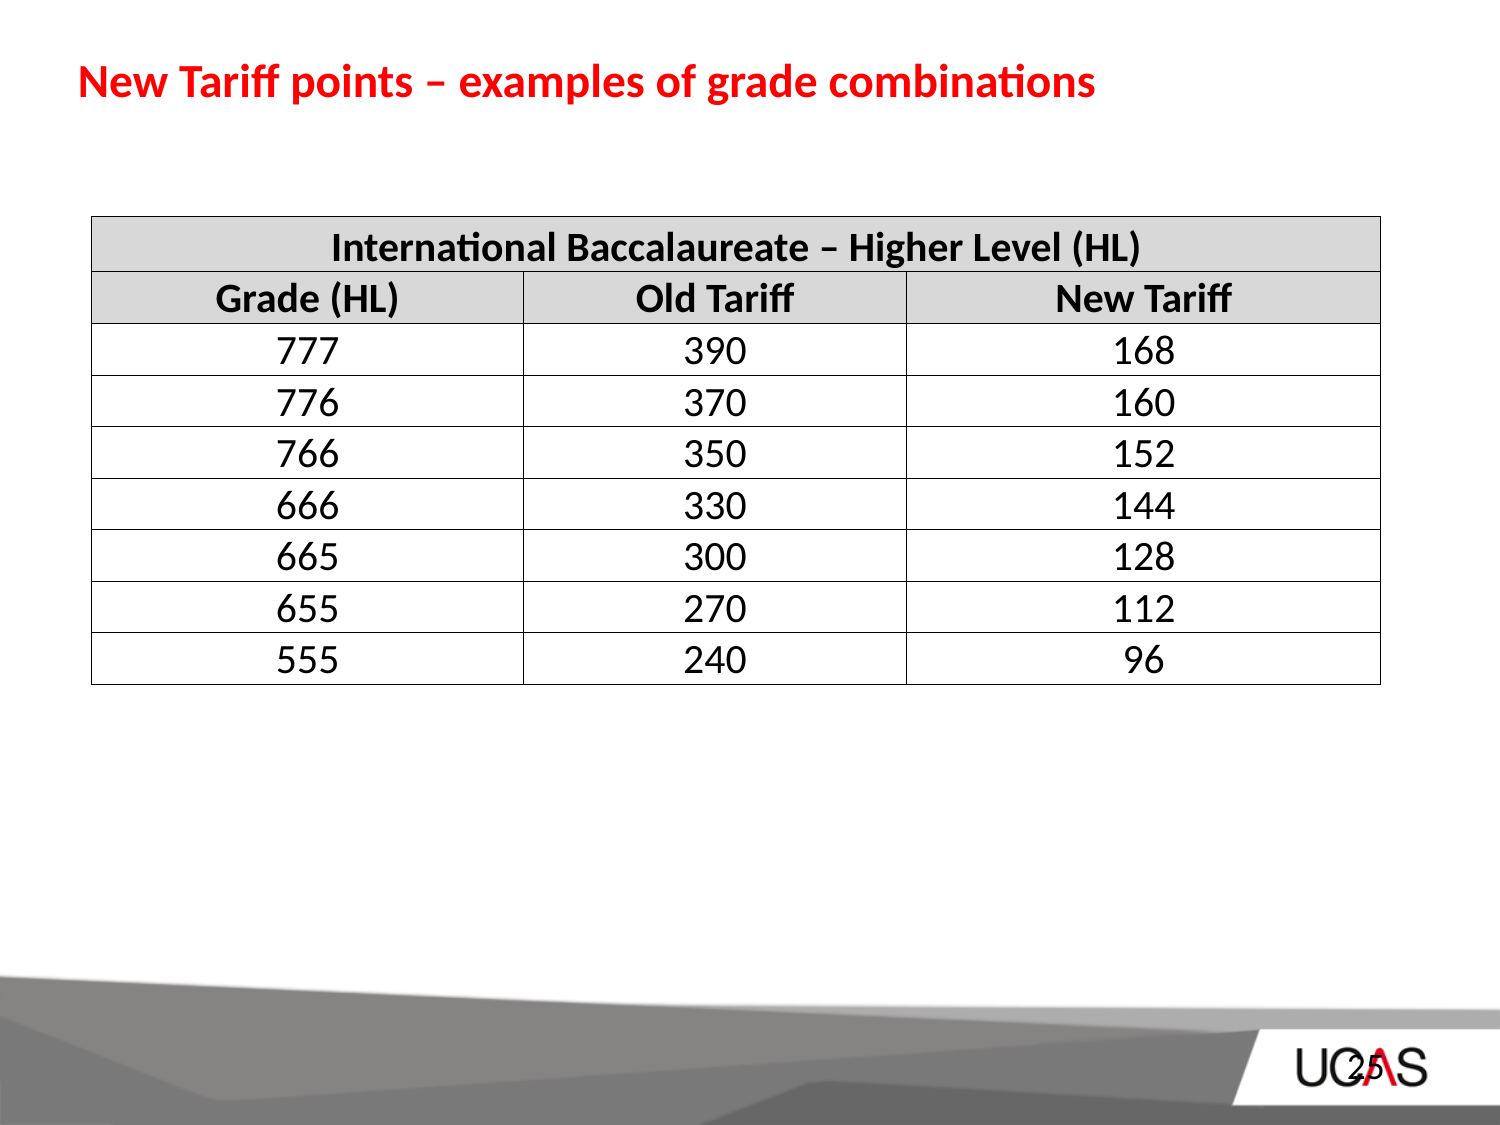

# New Tariff points – examples of grade combinations
| International Baccalaureate – Higher Level (HL) |  |  |
| --- | --- | --- |
| Grade (HL) | Old Tariff | New Tariff |
| 777 | 390 | 168 |
| 776 | 370 | 160 |
| 766 | 350 | 152 |
| 666 | 330 | 144 |
| 665 | 300 | 128 |
| 655 | 270 | 112 |
| 555 | 240 | 96 |
25